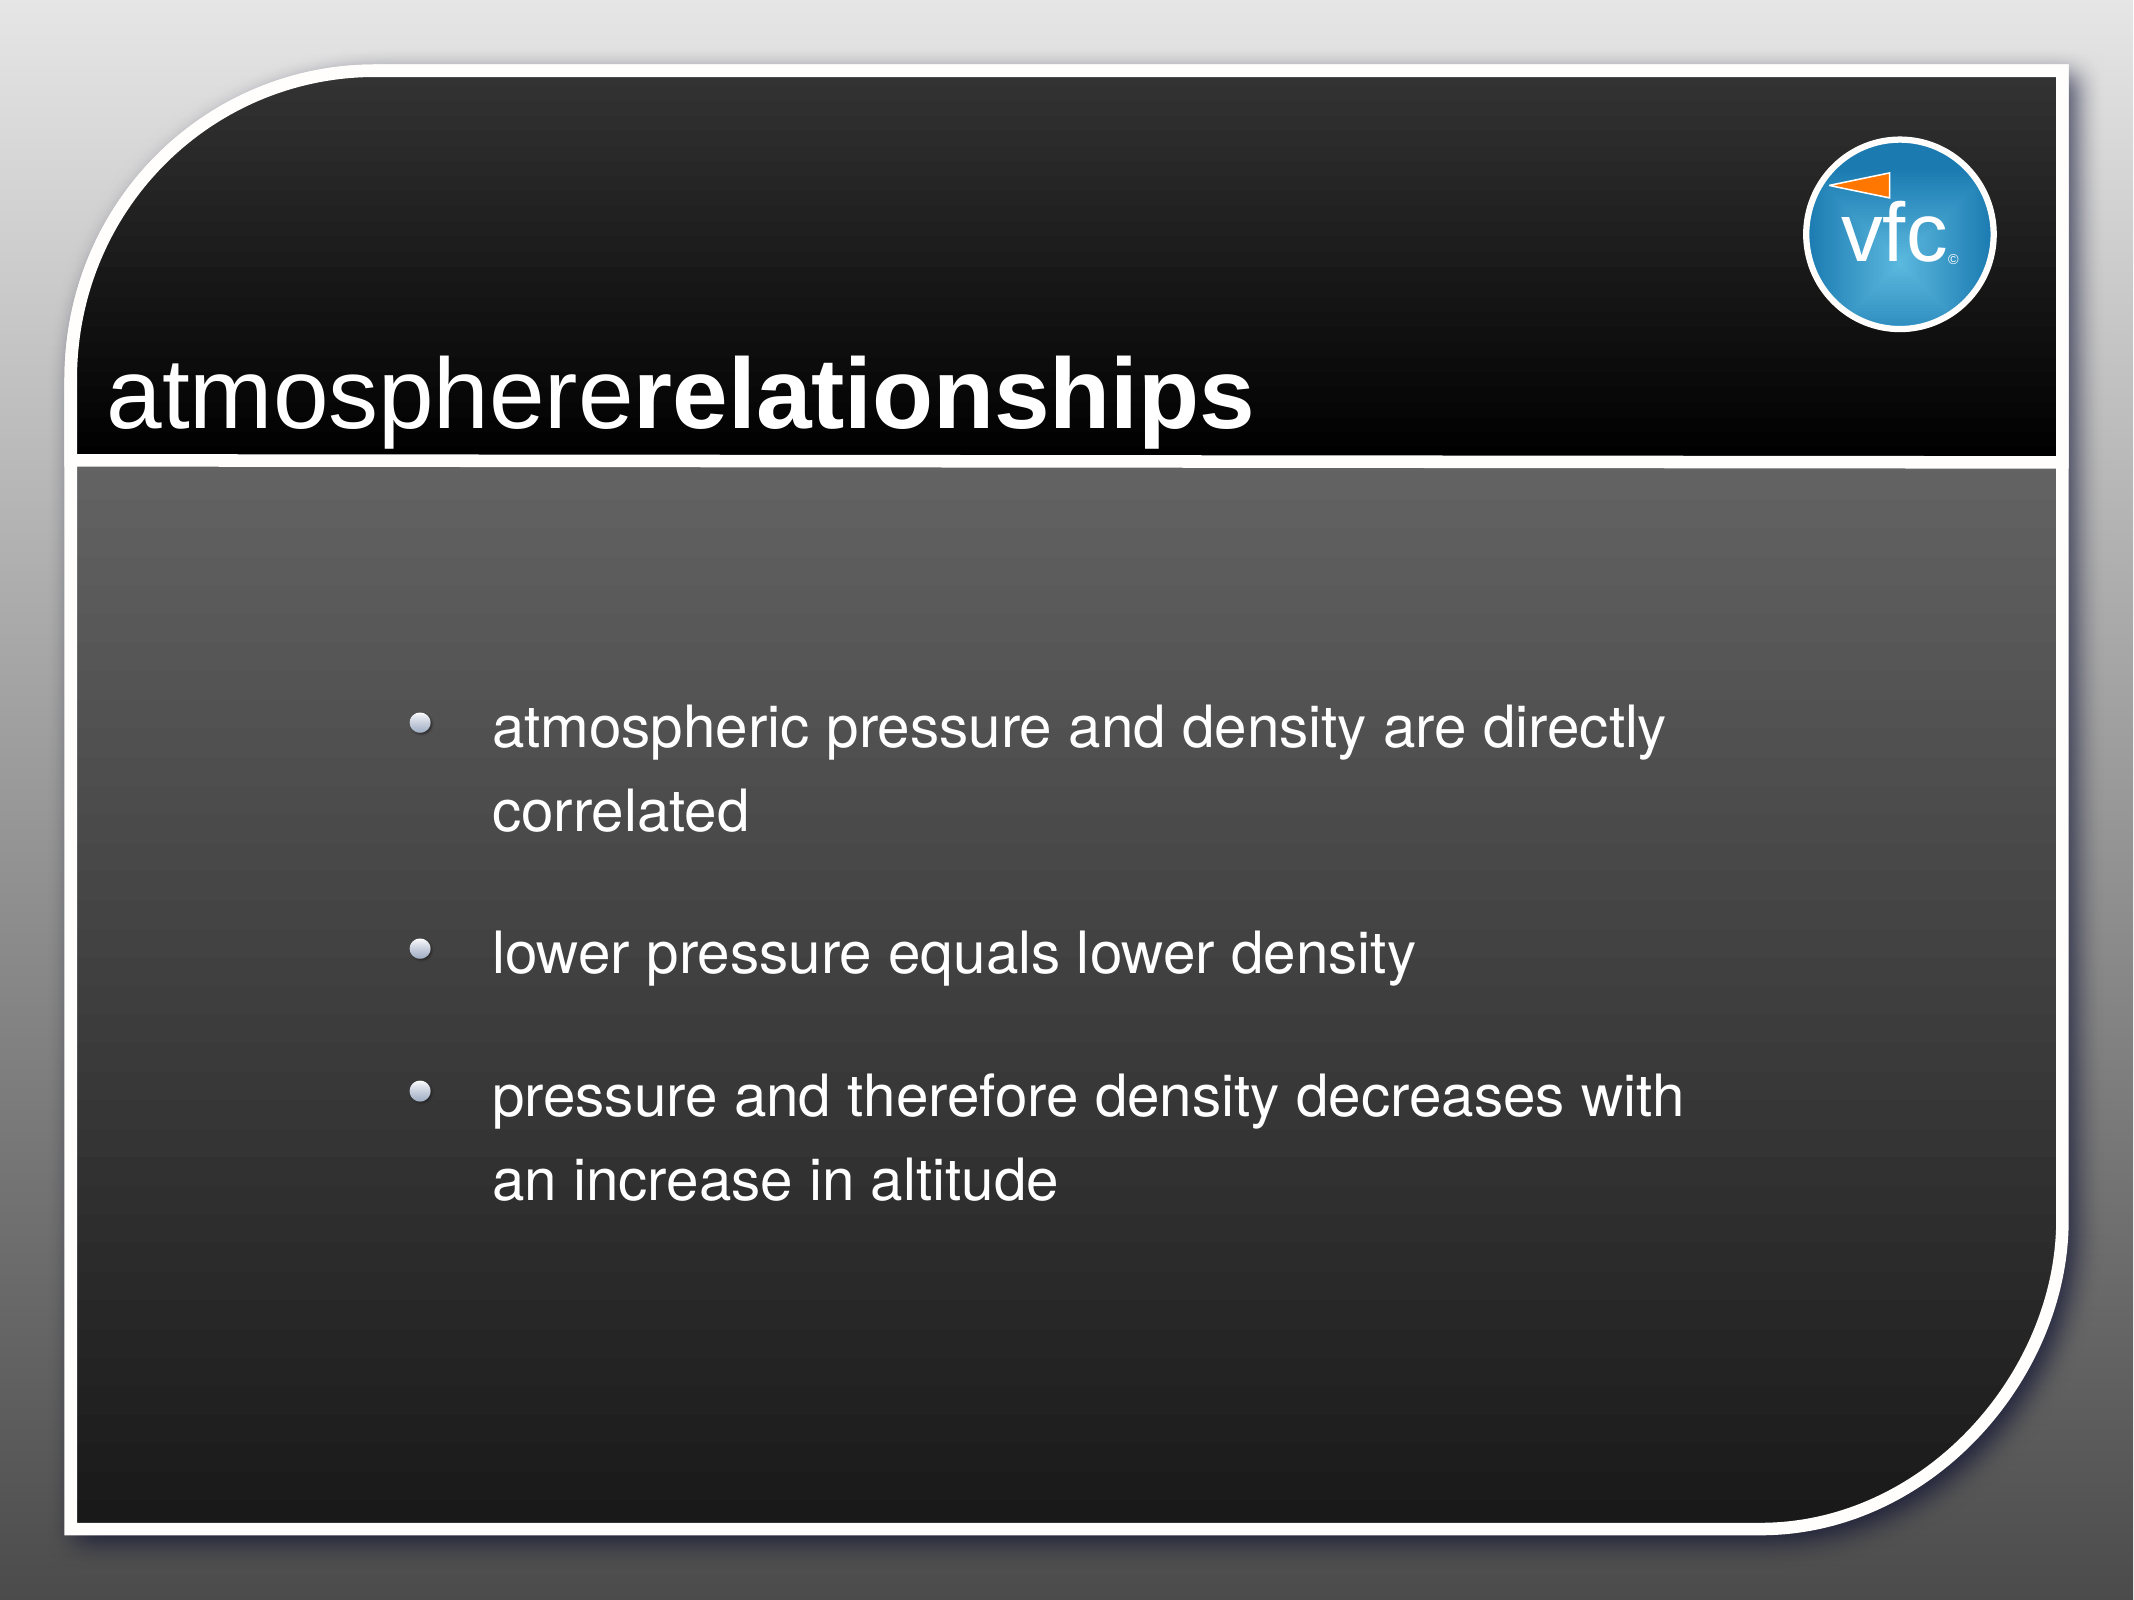

vfc©

# atmosphererelationships

atmospheric pressure and density are directly correlated
lower pressure equals lower density
pressure and therefore density decreases with an increase in altitude